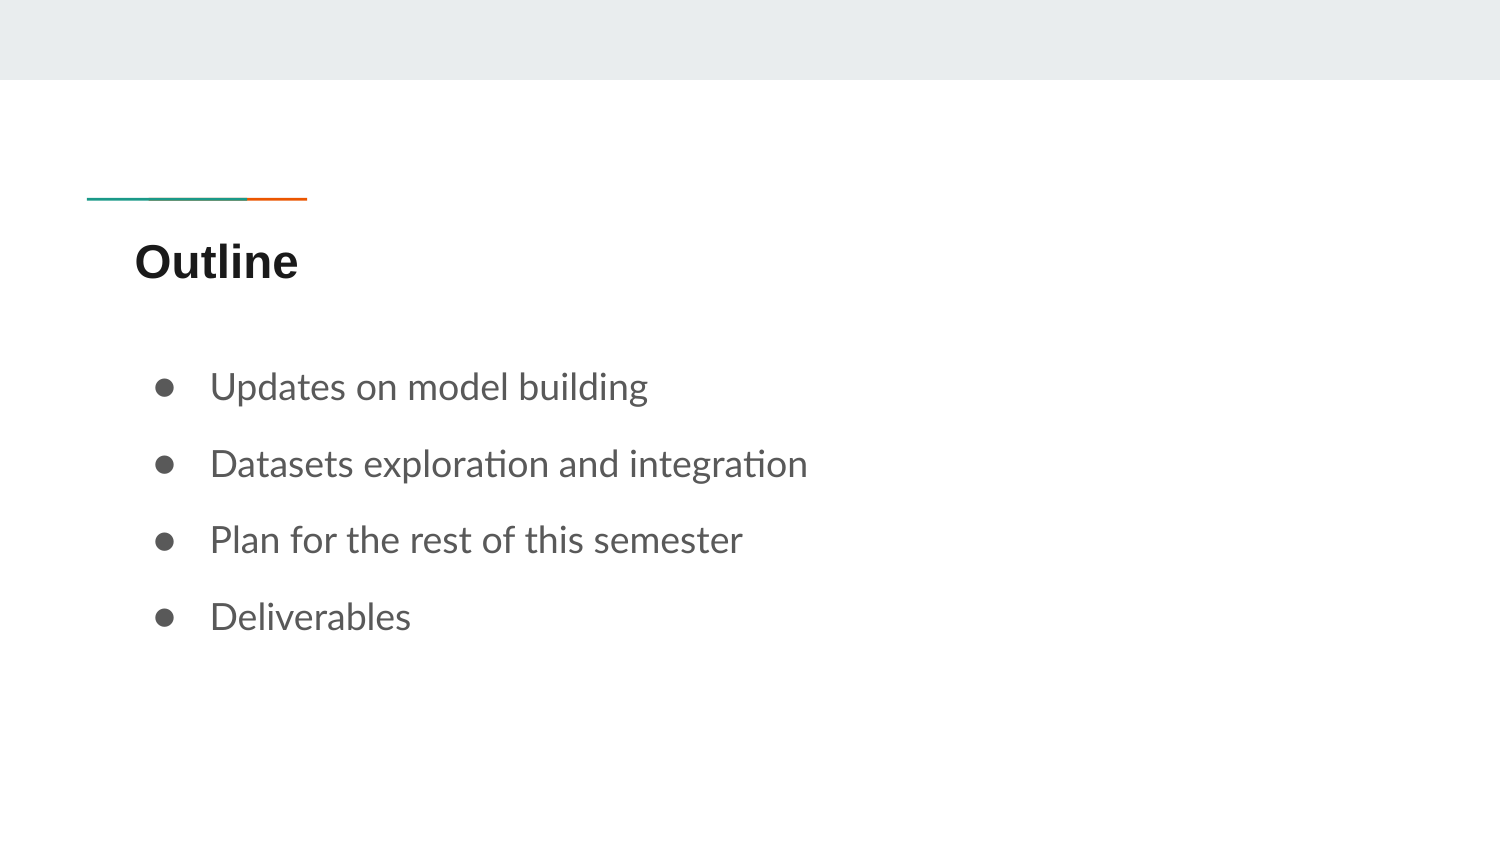

# Outline
Updates on model building
Datasets exploration and integration
Plan for the rest of this semester
Deliverables